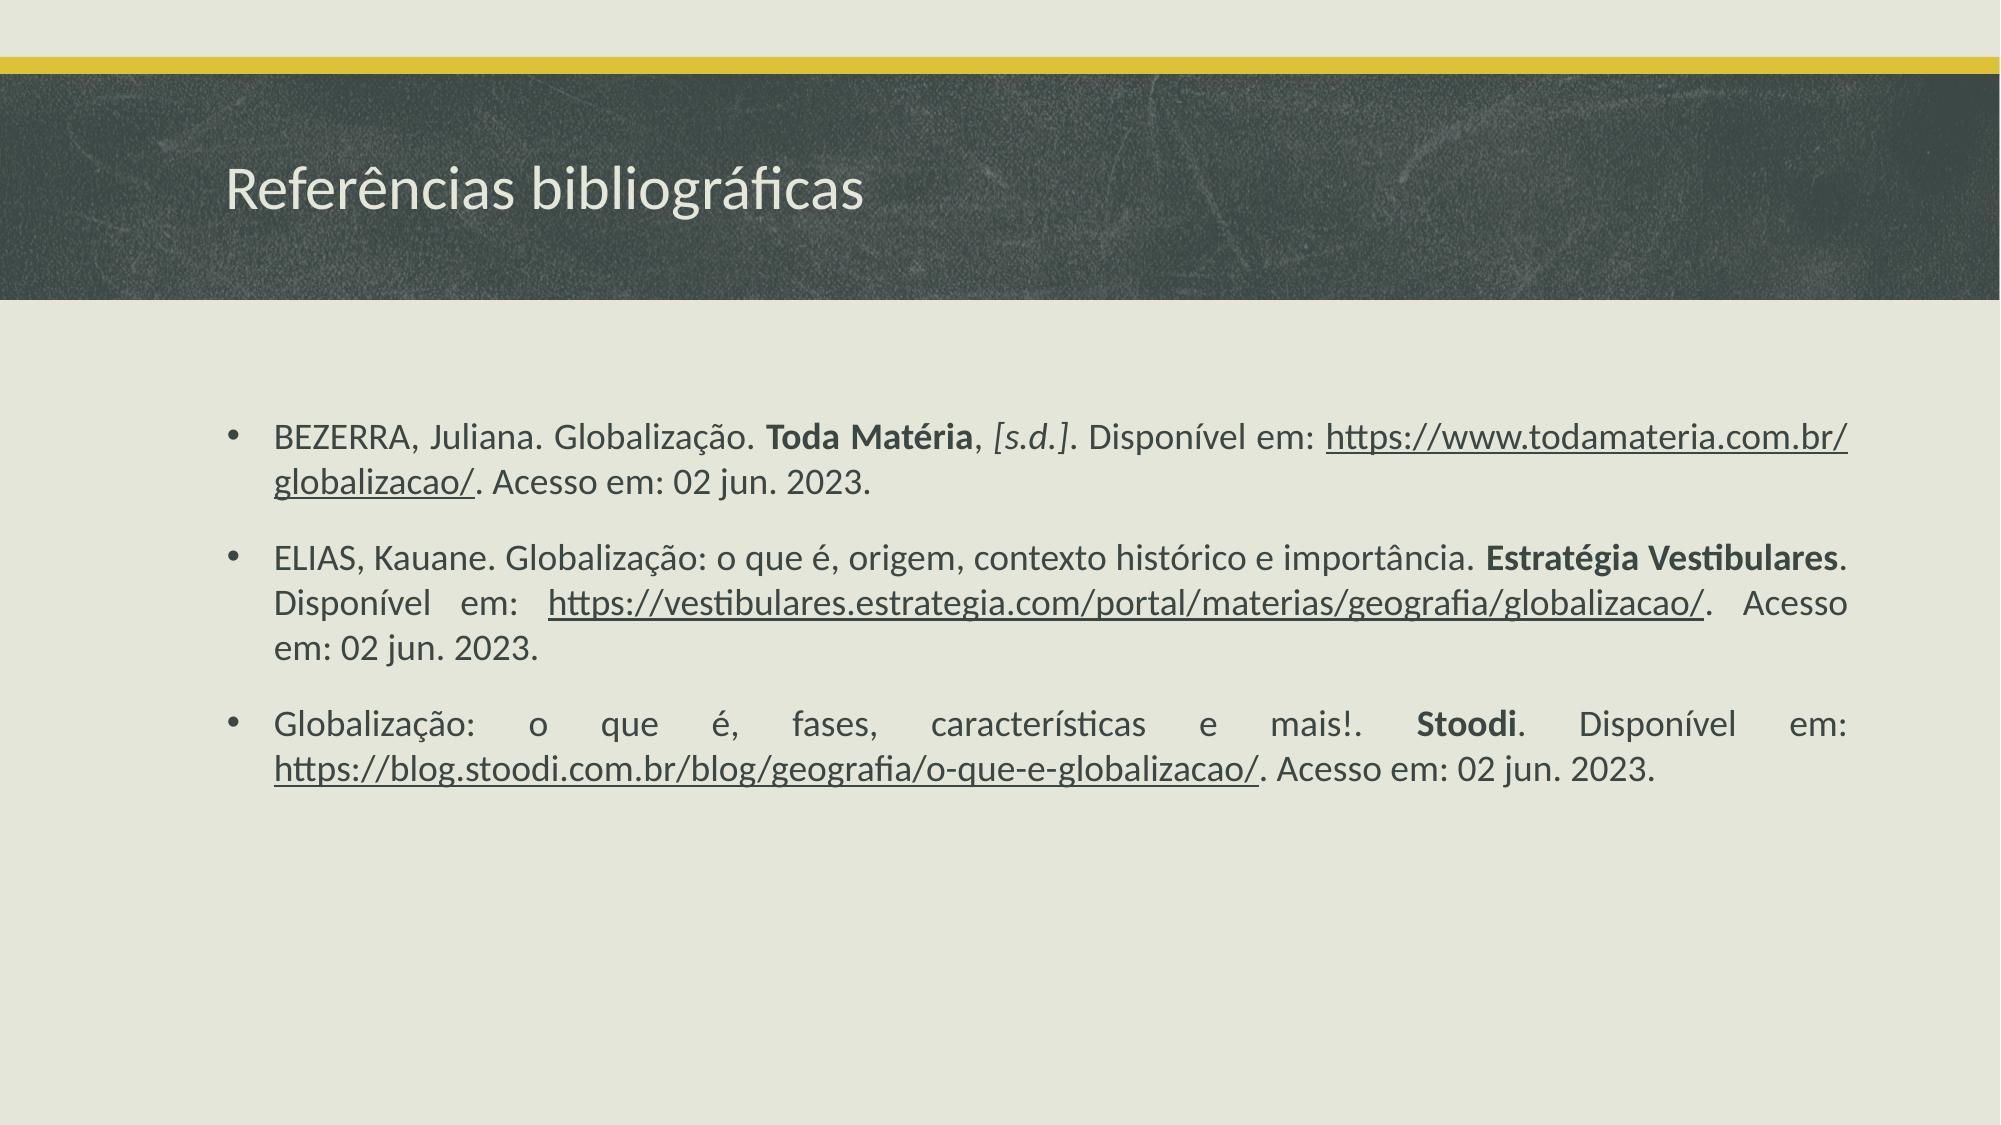

# Referências bibliográficas
BEZERRA, Juliana. Globalização. Toda Matéria, [s.d.]. Disponível em: https://www.todamateria.com.br/globalizacao/. Acesso em: 02 jun. 2023.
ELIAS, Kauane. Globalização: o que é, origem, contexto histórico e importância. Estratégia Vestibulares. Disponível em: https://vestibulares.estrategia.com/portal/materias/geografia/globalizacao/. Acesso em: 02 jun. 2023.
Globalização: o que é, fases, características e mais!. Stoodi. Disponível em: https://blog.stoodi.com.br/blog/geografia/o-que-e-globalizacao/. Acesso em: 02 jun. 2023.